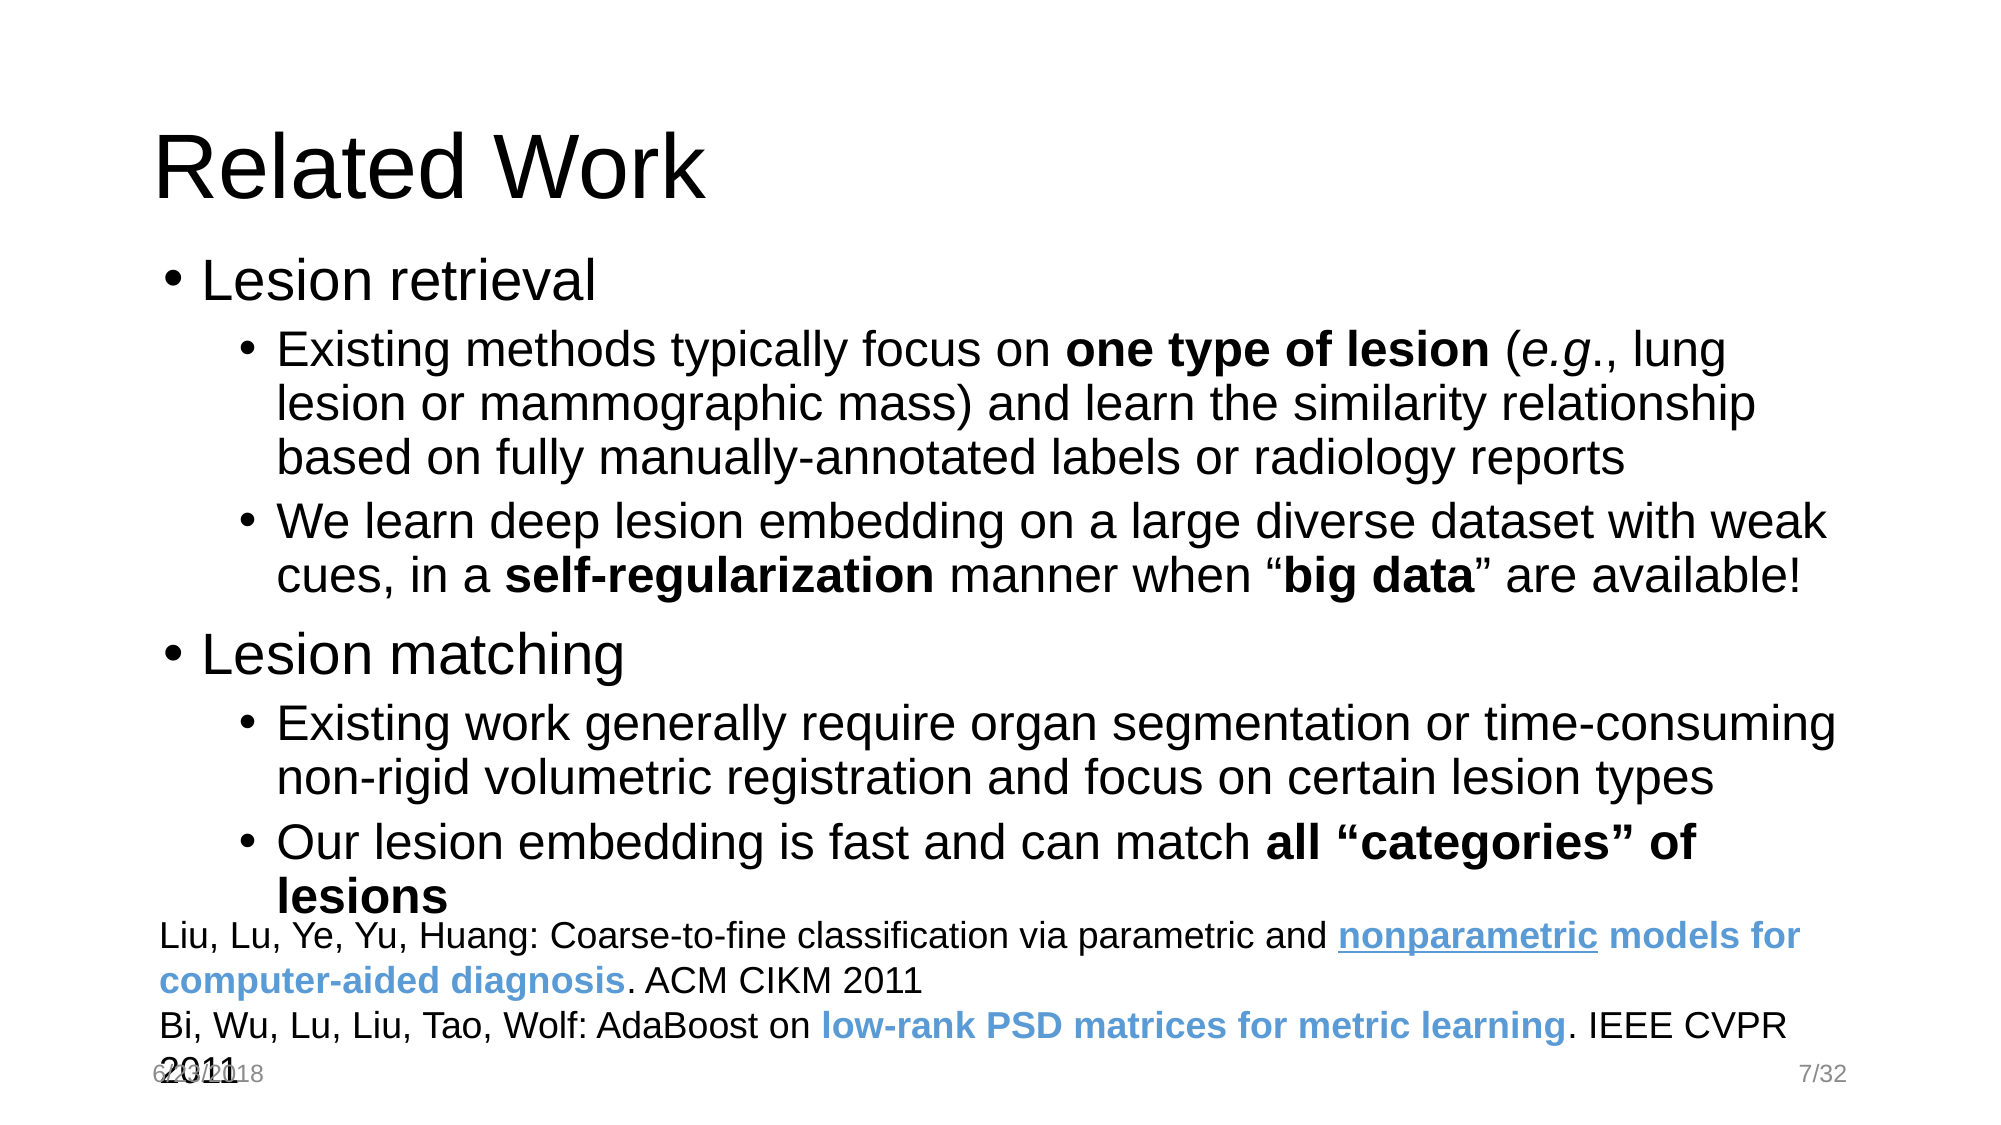

# Related Work
Lesion retrieval
Existing methods typically focus on one type of lesion (e.g., lung lesion or mammographic mass) and learn the similarity relationship based on fully manually-annotated labels or radiology reports
We learn deep lesion embedding on a large diverse dataset with weak cues, in a self-regularization manner when “big data” are available!
Lesion matching
Existing work generally require organ segmentation or time-consuming non-rigid volumetric registration and focus on certain lesion types
Our lesion embedding is fast and can match all “categories” of lesions
Liu, Lu, Ye, Yu, Huang: Coarse-to-fine classification via parametric and nonparametric models for computer-aided diagnosis. ACM CIKM 2011
Bi, Wu, Lu, Liu, Tao, Wolf: AdaBoost on low-rank PSD matrices for metric learning. IEEE CVPR 2011
6/23/2018
7